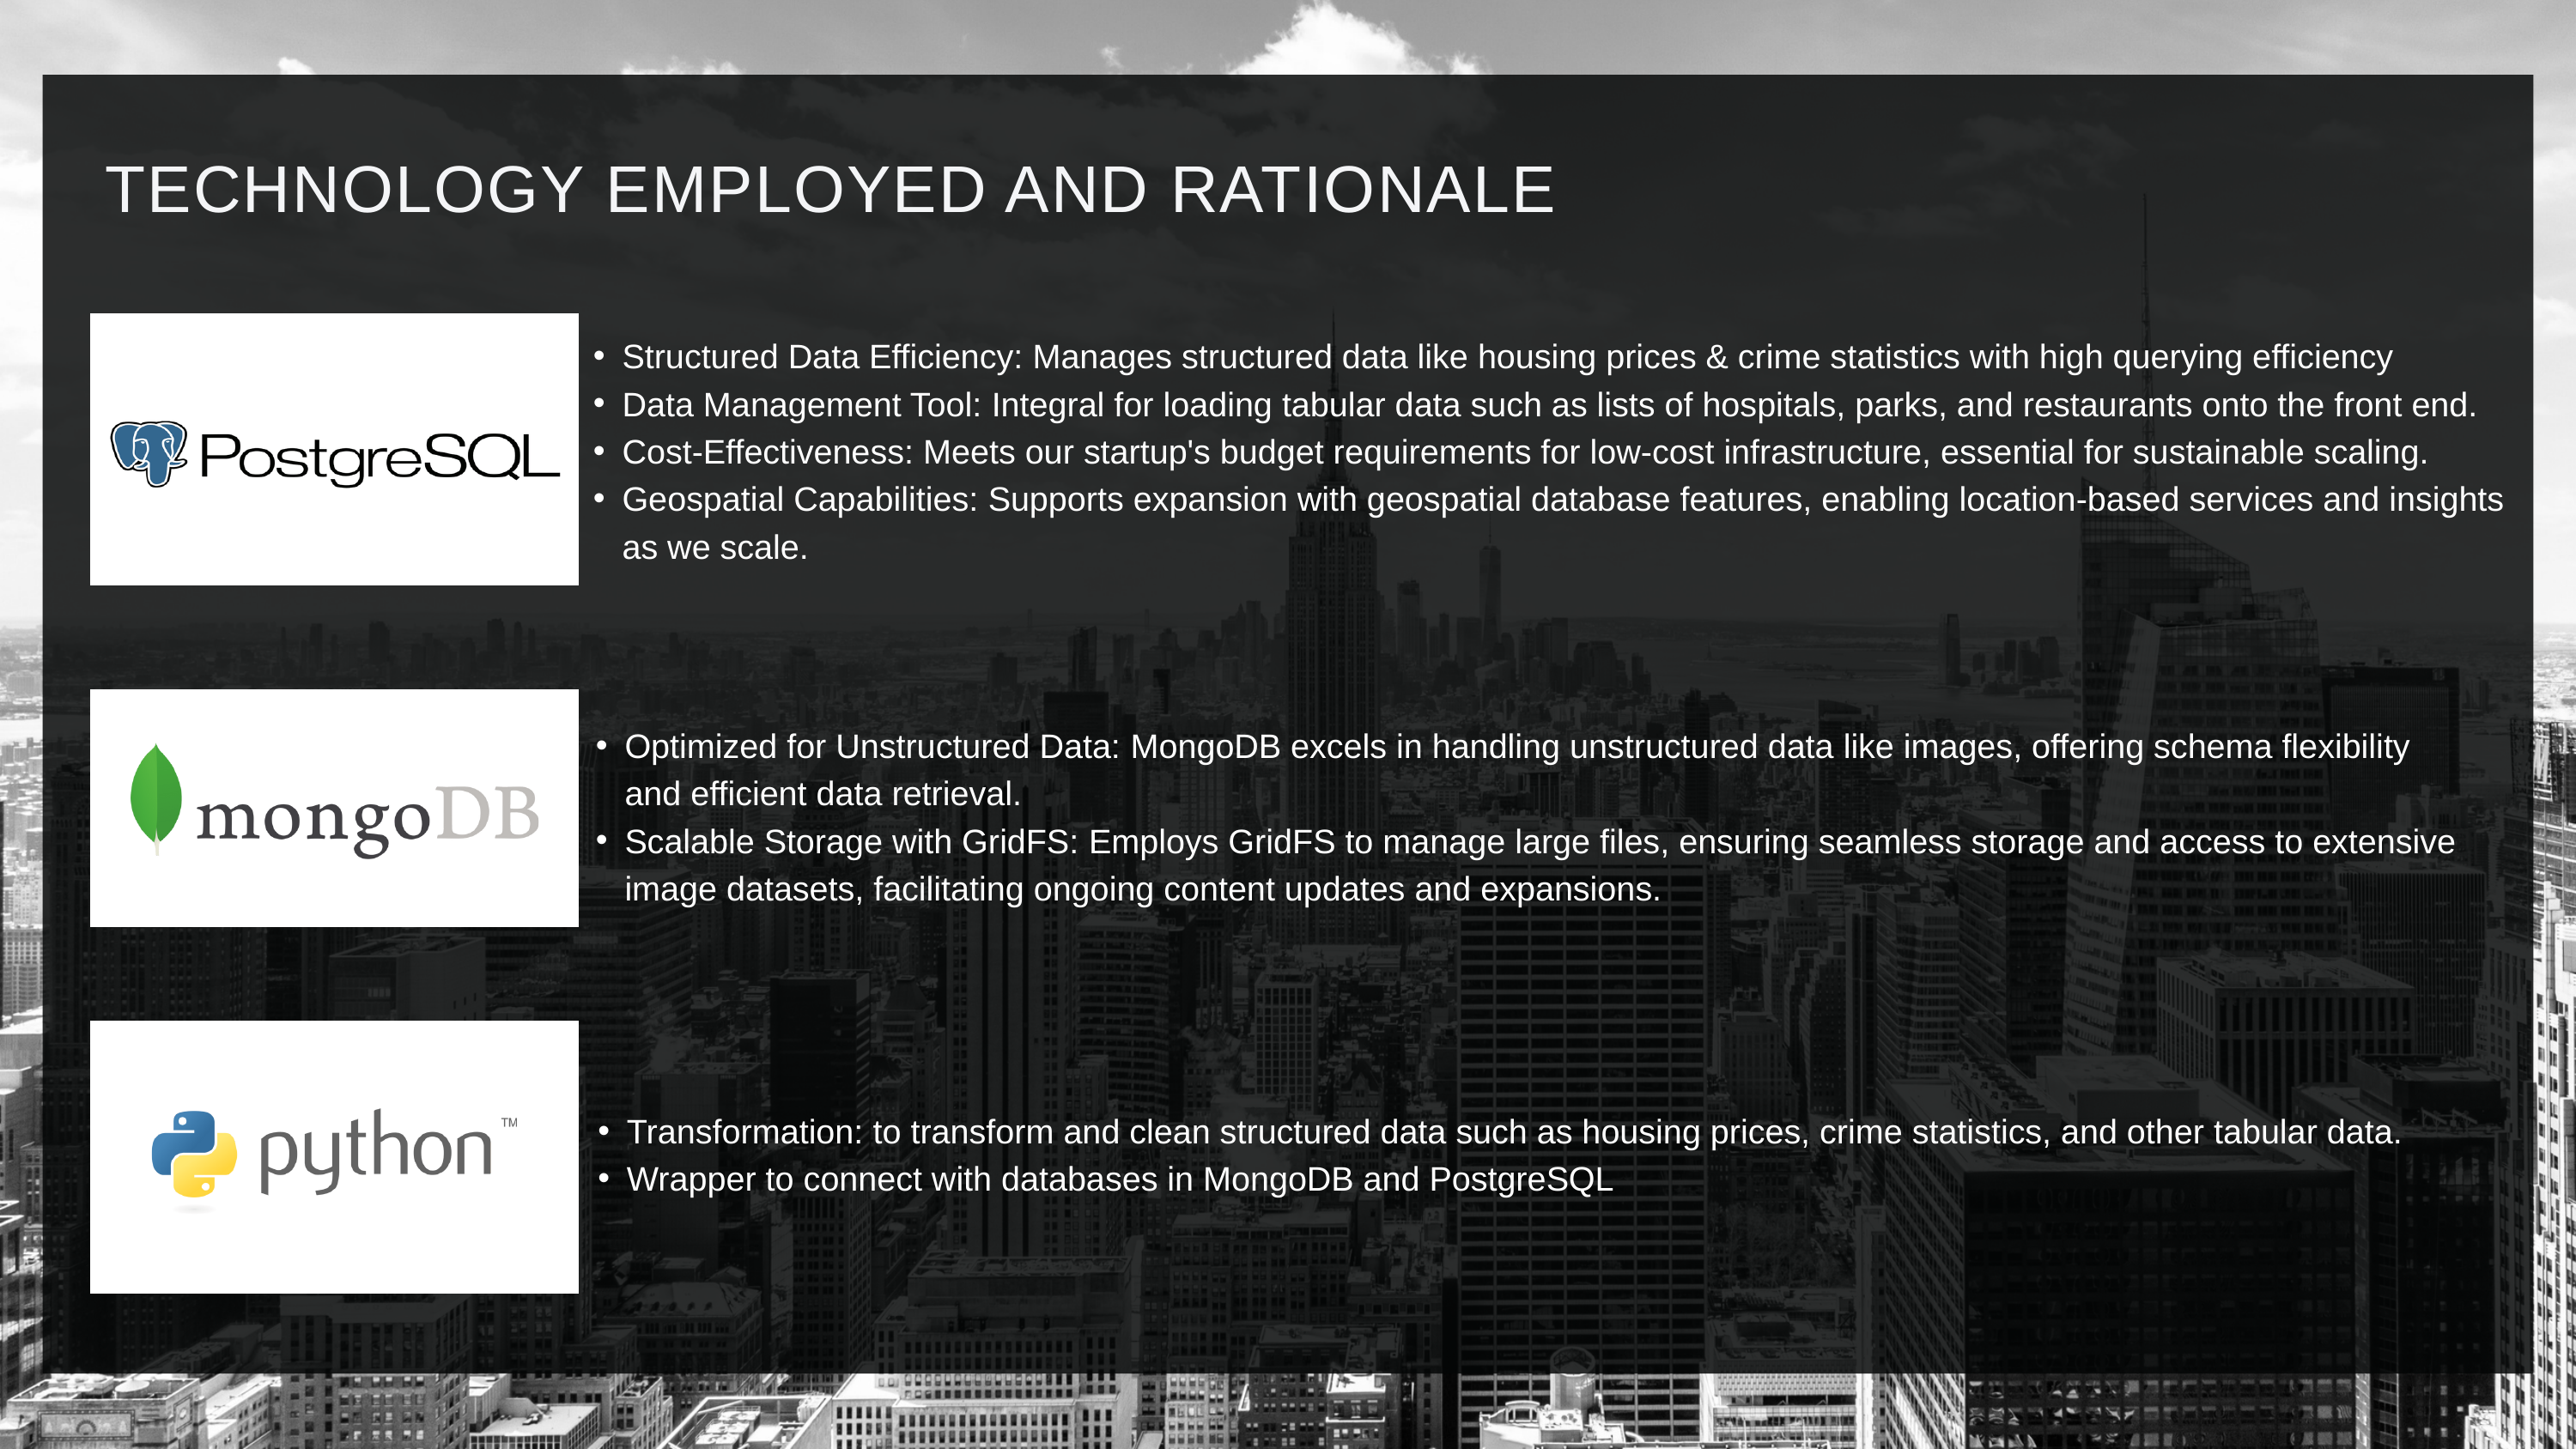

TECHNOLOGY EMPLOYED AND RATIONALE

Structured Data Efficiency: Manages structured data like housing prices & crime statistics with high querying efficiency
Data Management Tool: Integral for loading tabular data such as lists of hospitals, parks, and restaurants onto the front end.
Cost-Effectiveness: Meets our startup's budget requirements for low-cost infrastructure, essential for sustainable scaling.
Geospatial Capabilities: Supports expansion with geospatial database features, enabling location-based services and insights as we scale.

Optimized for Unstructured Data: MongoDB excels in handling unstructured data like images, offering schema flexibility and efficient data retrieval.
Scalable Storage with GridFS: Employs GridFS to manage large files, ensuring seamless storage and access to extensive image datasets, facilitating ongoing content updates and expansions.

Transformation: to transform and clean structured data such as housing prices, crime statistics, and other tabular data.
Wrapper to connect with databases in MongoDB and PostgreSQL